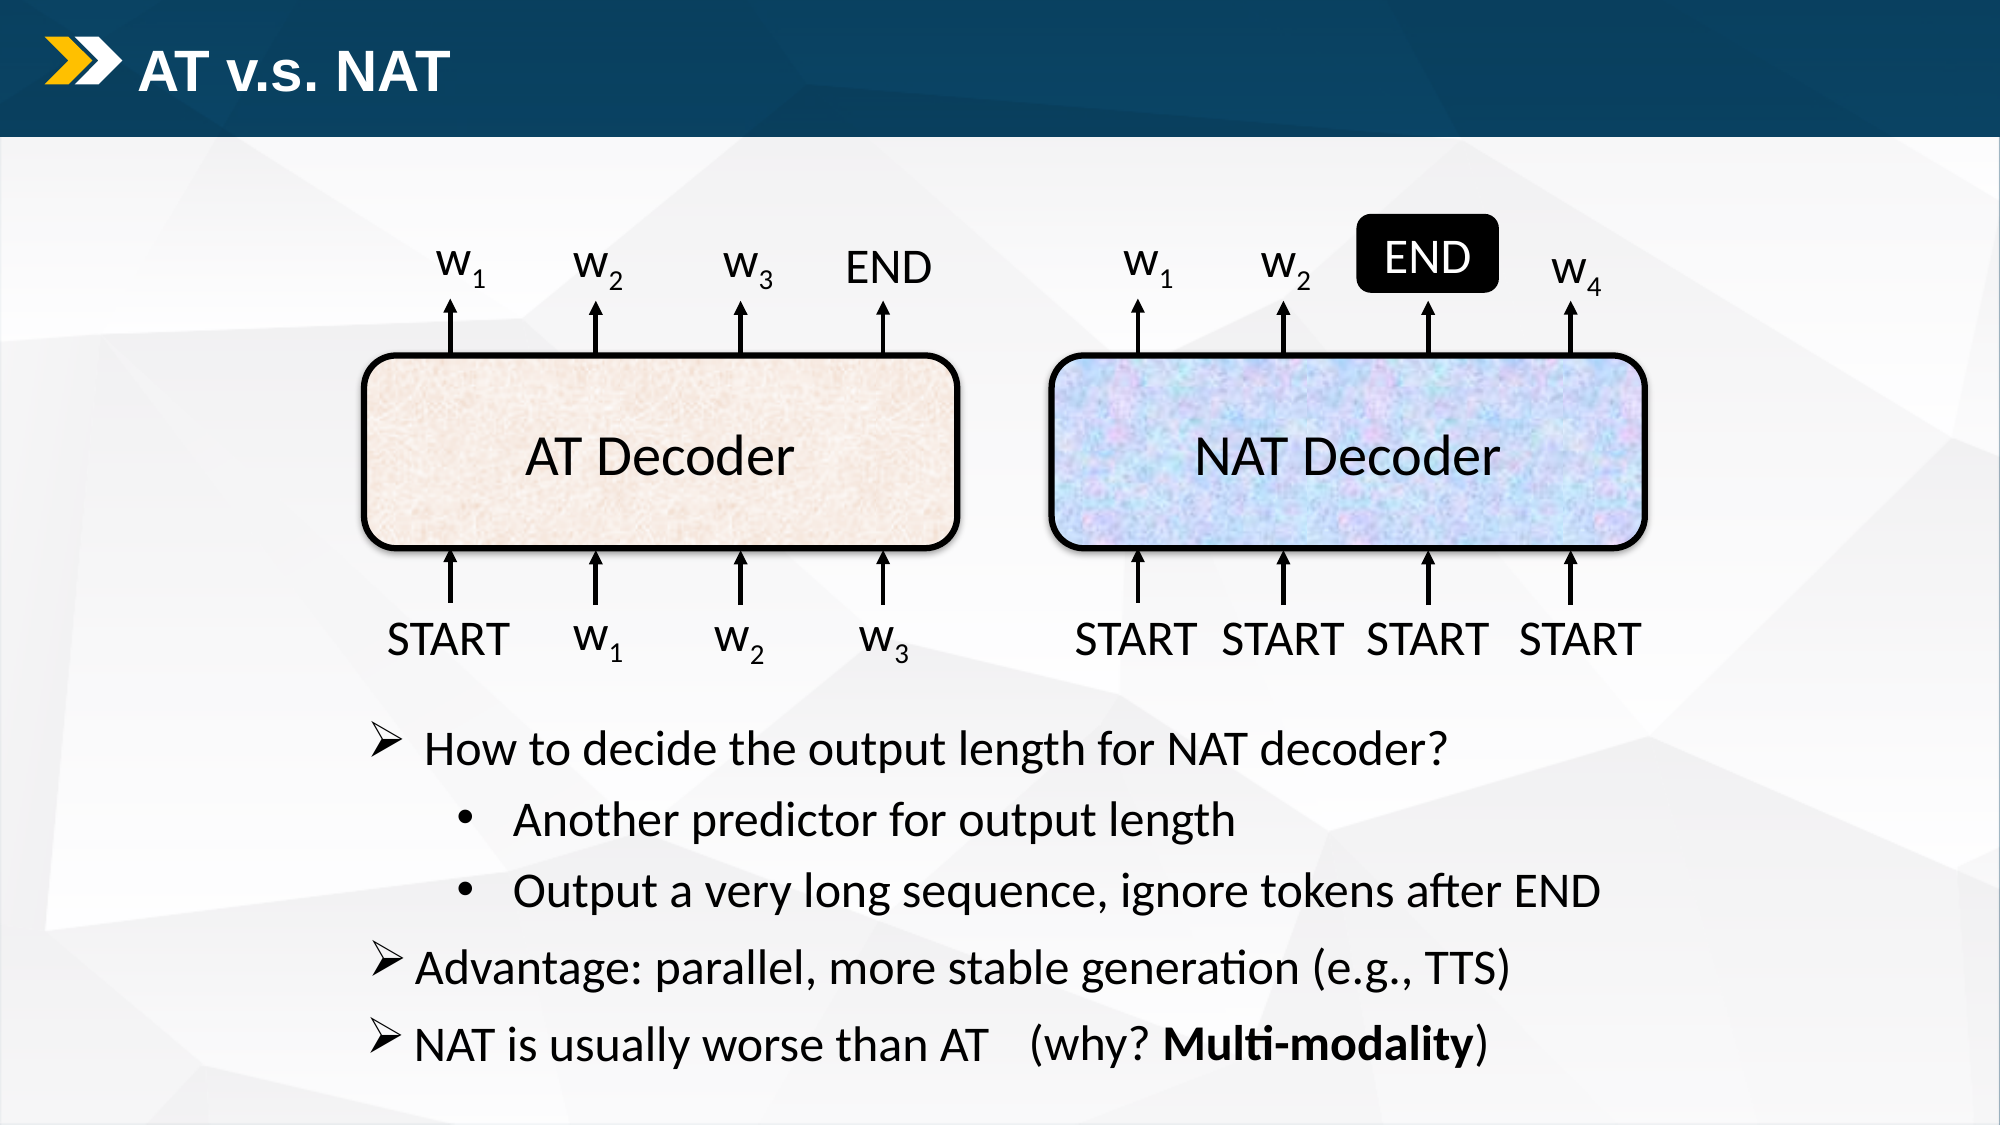

52
# AT v.s. NAT

END
w1
w1
w3
w3
w2
w2
END
w4
AT Decoder
NAT Decoder
w1
w3
w2
START
START
START
START
START
How to decide the output length for NAT decoder?
Another predictor for output length
Output a very long sequence, ignore tokens after END
Advantage: parallel, more stable generation (e.g., TTS)
(why? Multi-modality)
NAT is usually worse than AT